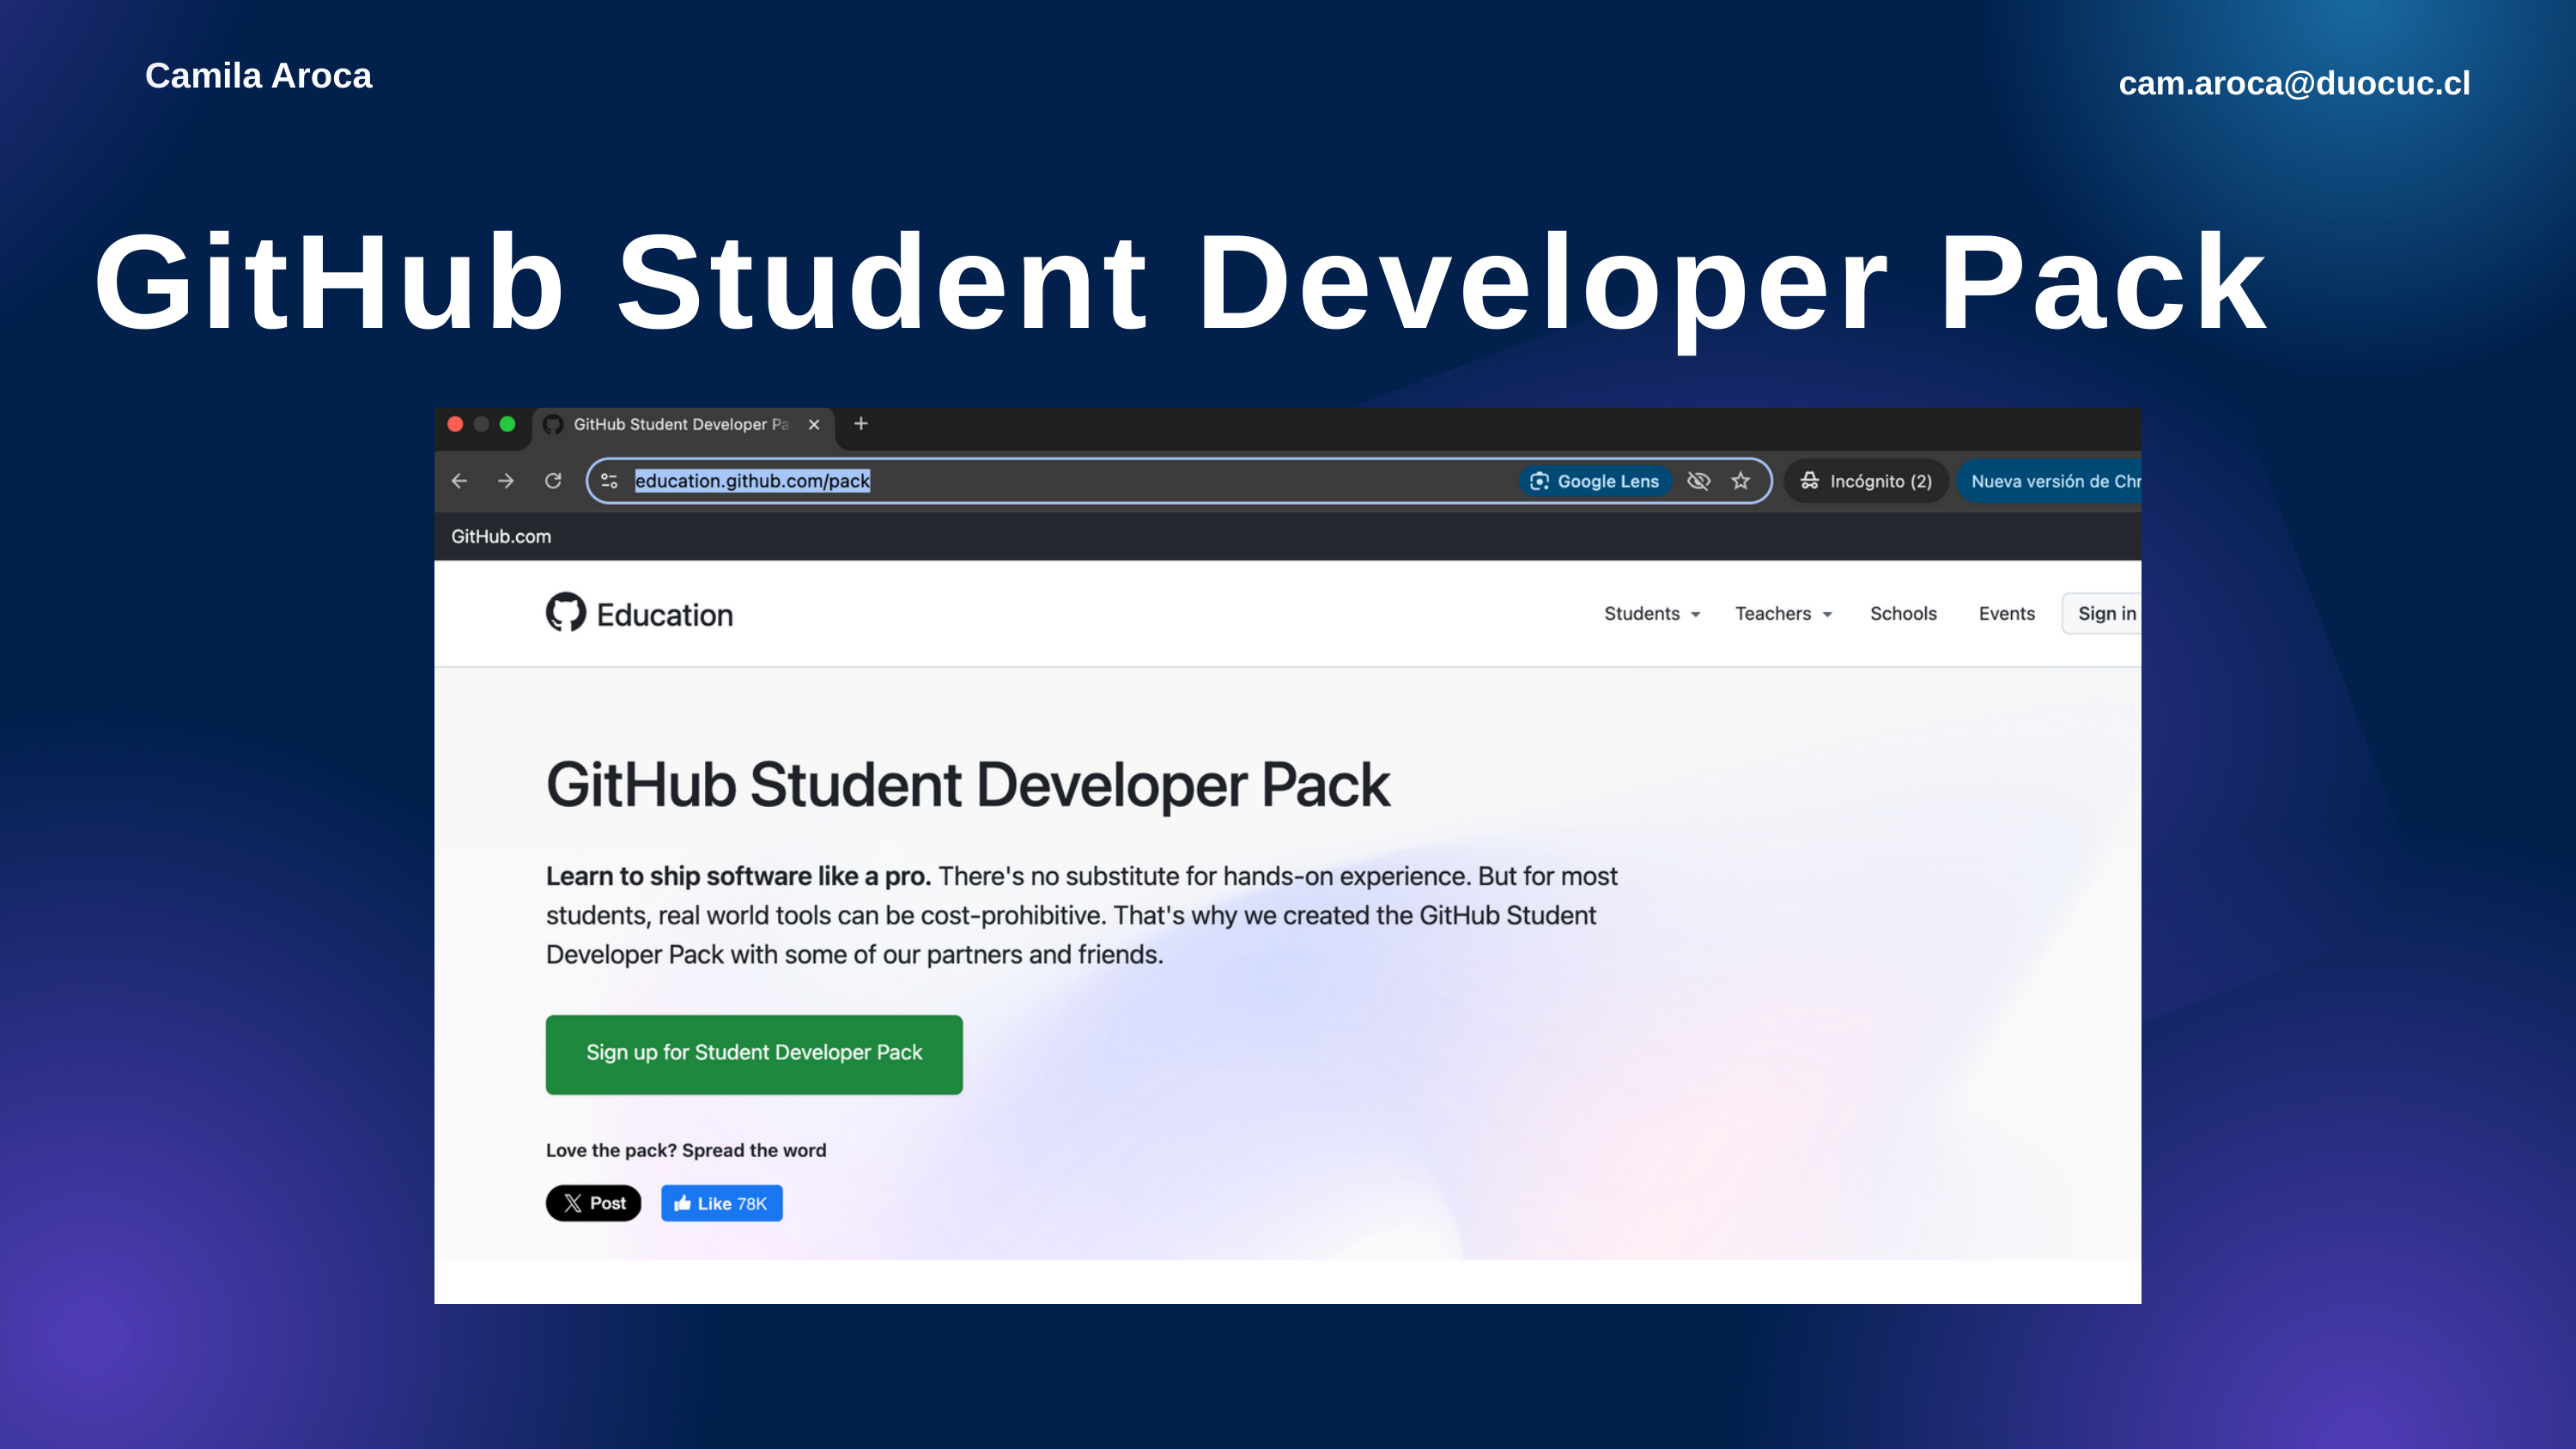

Camila Aroca
cam.aroca@duocuc.cl
GitHub Student Developer Pack